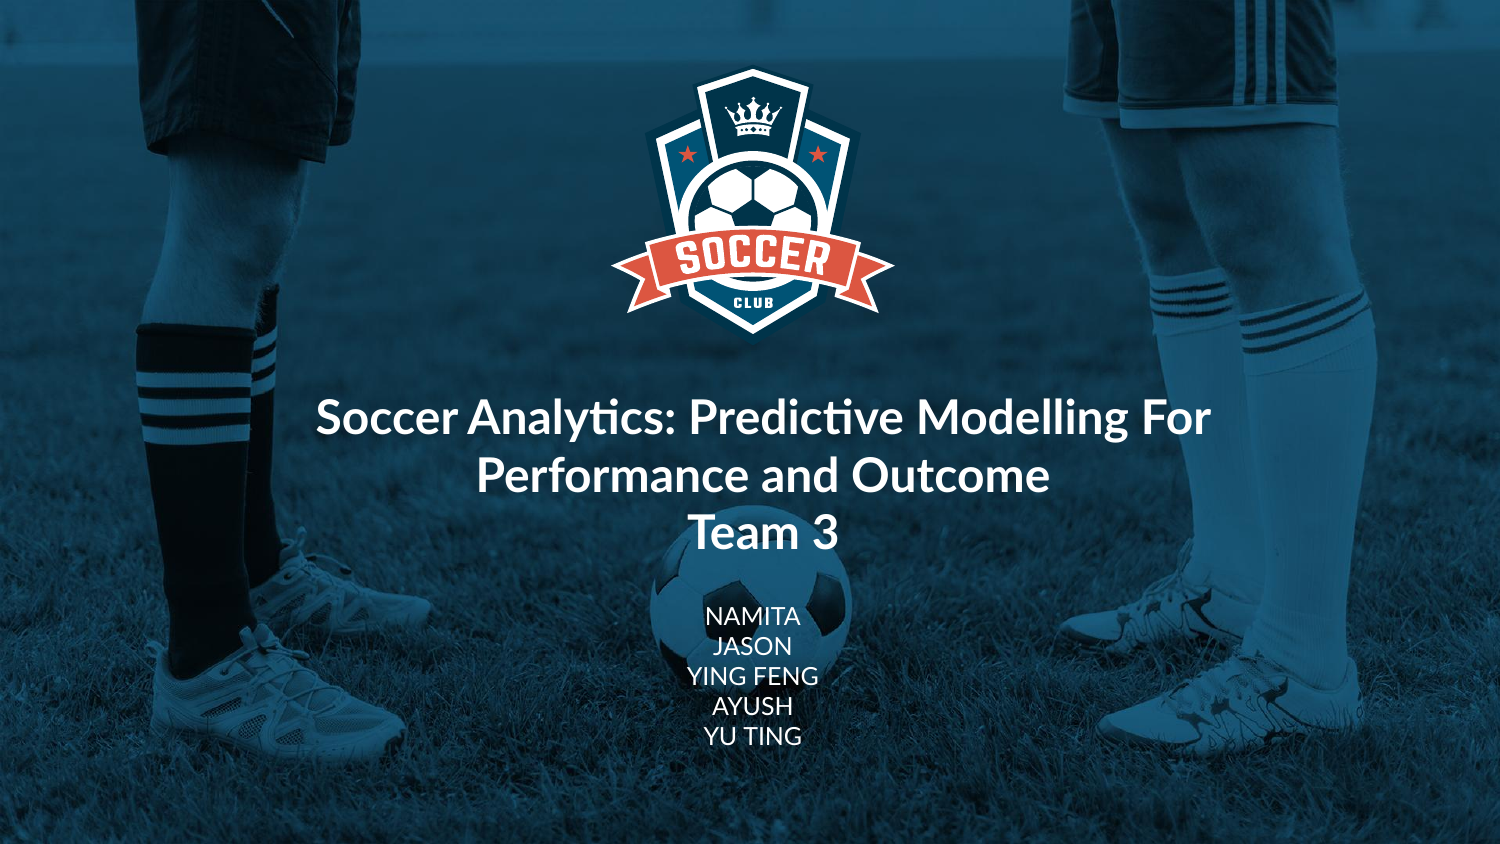

# Soccer Analytics: Predictive Modelling For Performance and Outcome
Team 3
NAMITA
JASON
YING FENG
AYUSH
YU TING